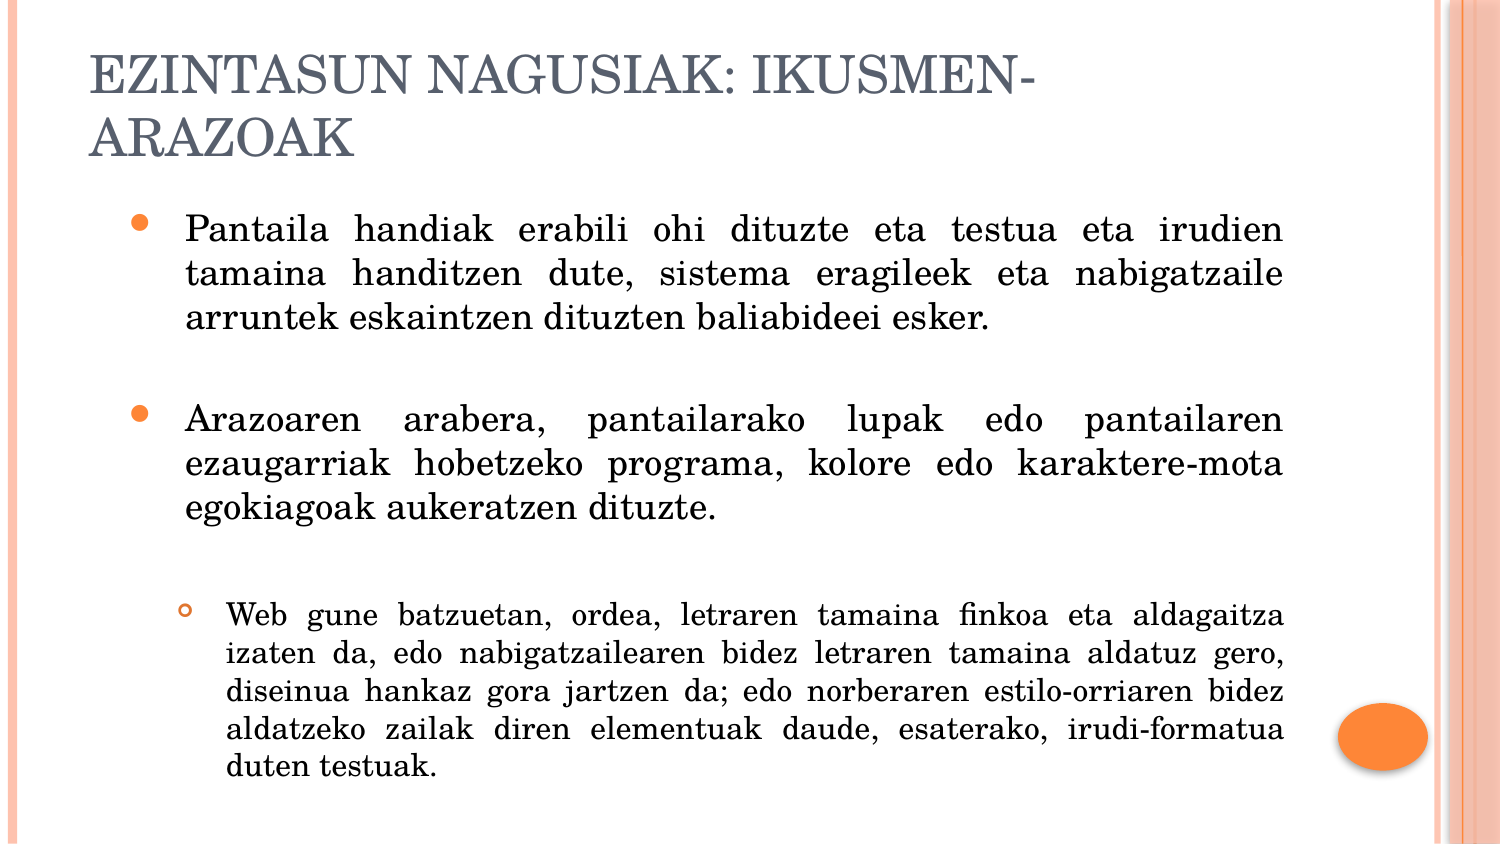

# Ezintasun nagusiak: Ikusmen-arazoak
Pantaila handiak erabili ohi dituzte eta testua eta irudien tamaina handitzen dute, sistema eragileek eta nabigatzaile arruntek eskaintzen dituzten baliabideei esker.

Arazoaren arabera, pantailarako lupak edo pantailaren ezaugarriak hobetzeko programa, kolore edo karaktere-mota egokiagoak aukeratzen dituzte.

Web gune batzuetan, ordea, letraren tamaina finkoa eta aldagaitza izaten da, edo nabigatzailearen bidez letraren tamaina aldatuz gero, diseinua hankaz gora jartzen da; edo norberaren estilo-orriaren bidez aldatzeko zailak diren elementuak daude, esaterako, irudi-formatua duten testuak.